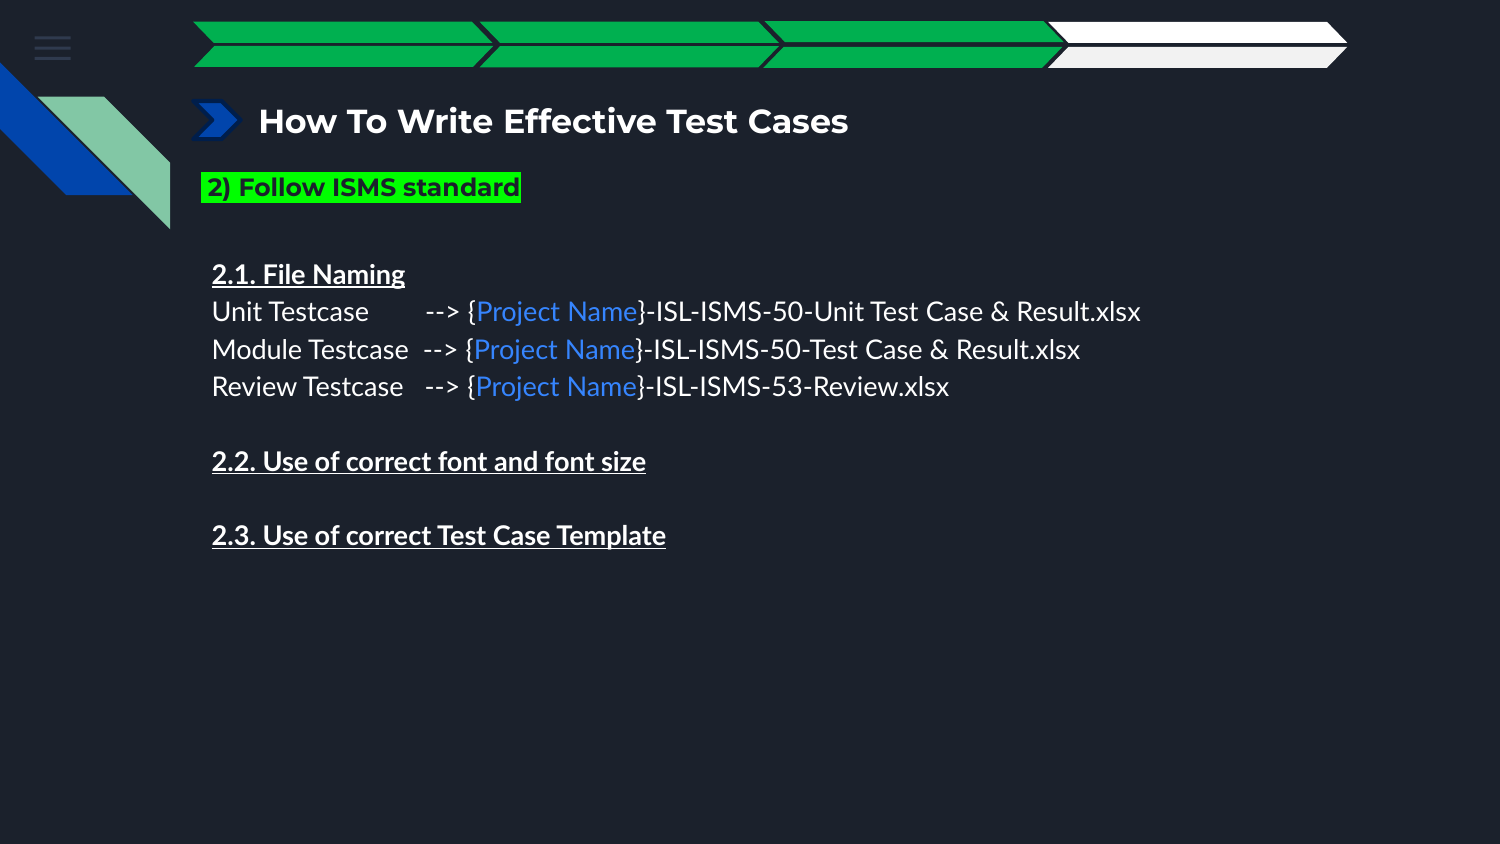

How To Write Effective Test Cases

# 2) Follow ISMS standard
2.1. File Naming
Unit Testcase        --> {Project Name}-ISL-ISMS-50-Unit Test Case & Result.xlsx
Module Testcase  --> {Project Name}-ISL-ISMS-50-Test Case & Result.xlsx
Review Testcase   --> {Project Name}-ISL-ISMS-53-Review.xlsx

2.2. Use of correct font and font size

2.3. Use of correct Test Case Template